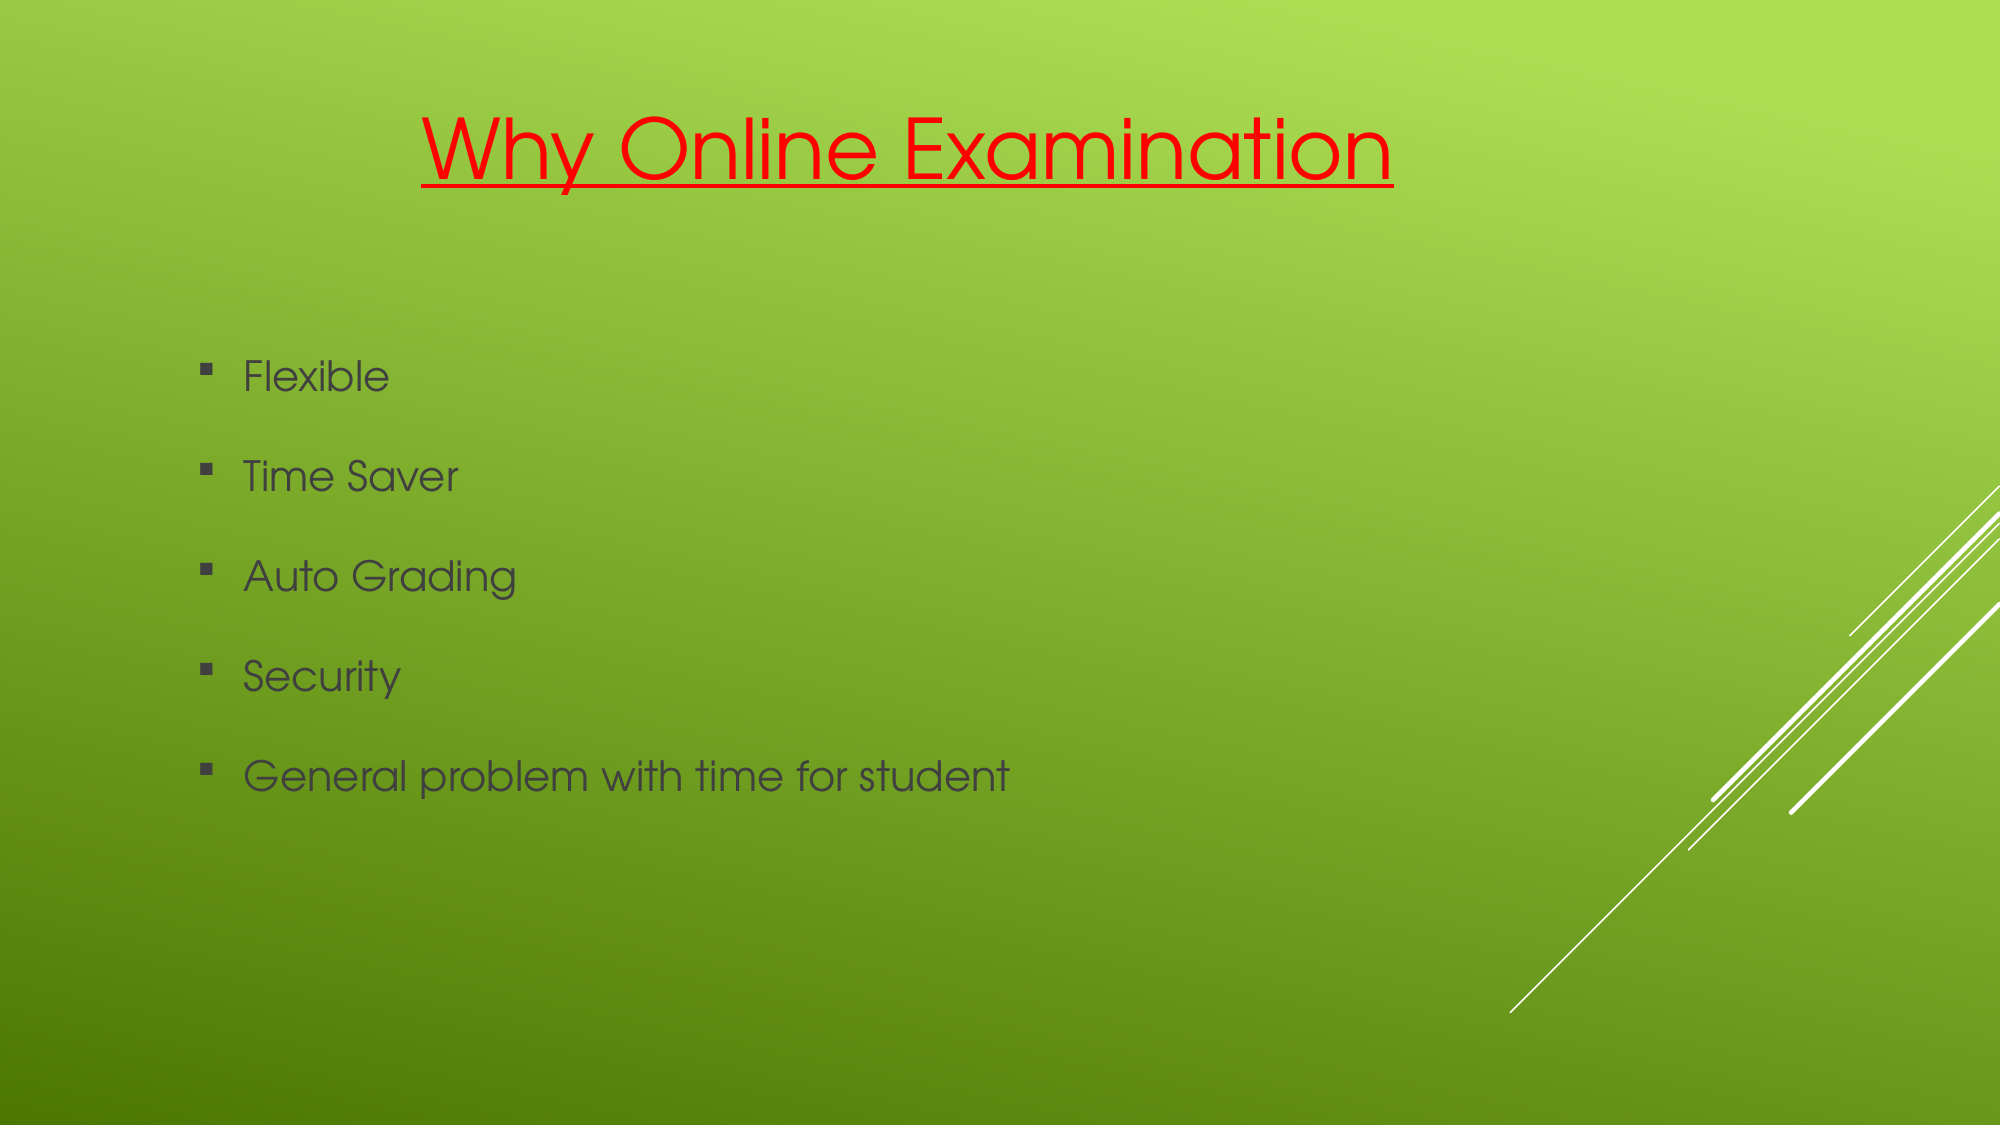

Why Online Examination
Flexible

Time Saver

Auto Grading

Security

General problem with time for student